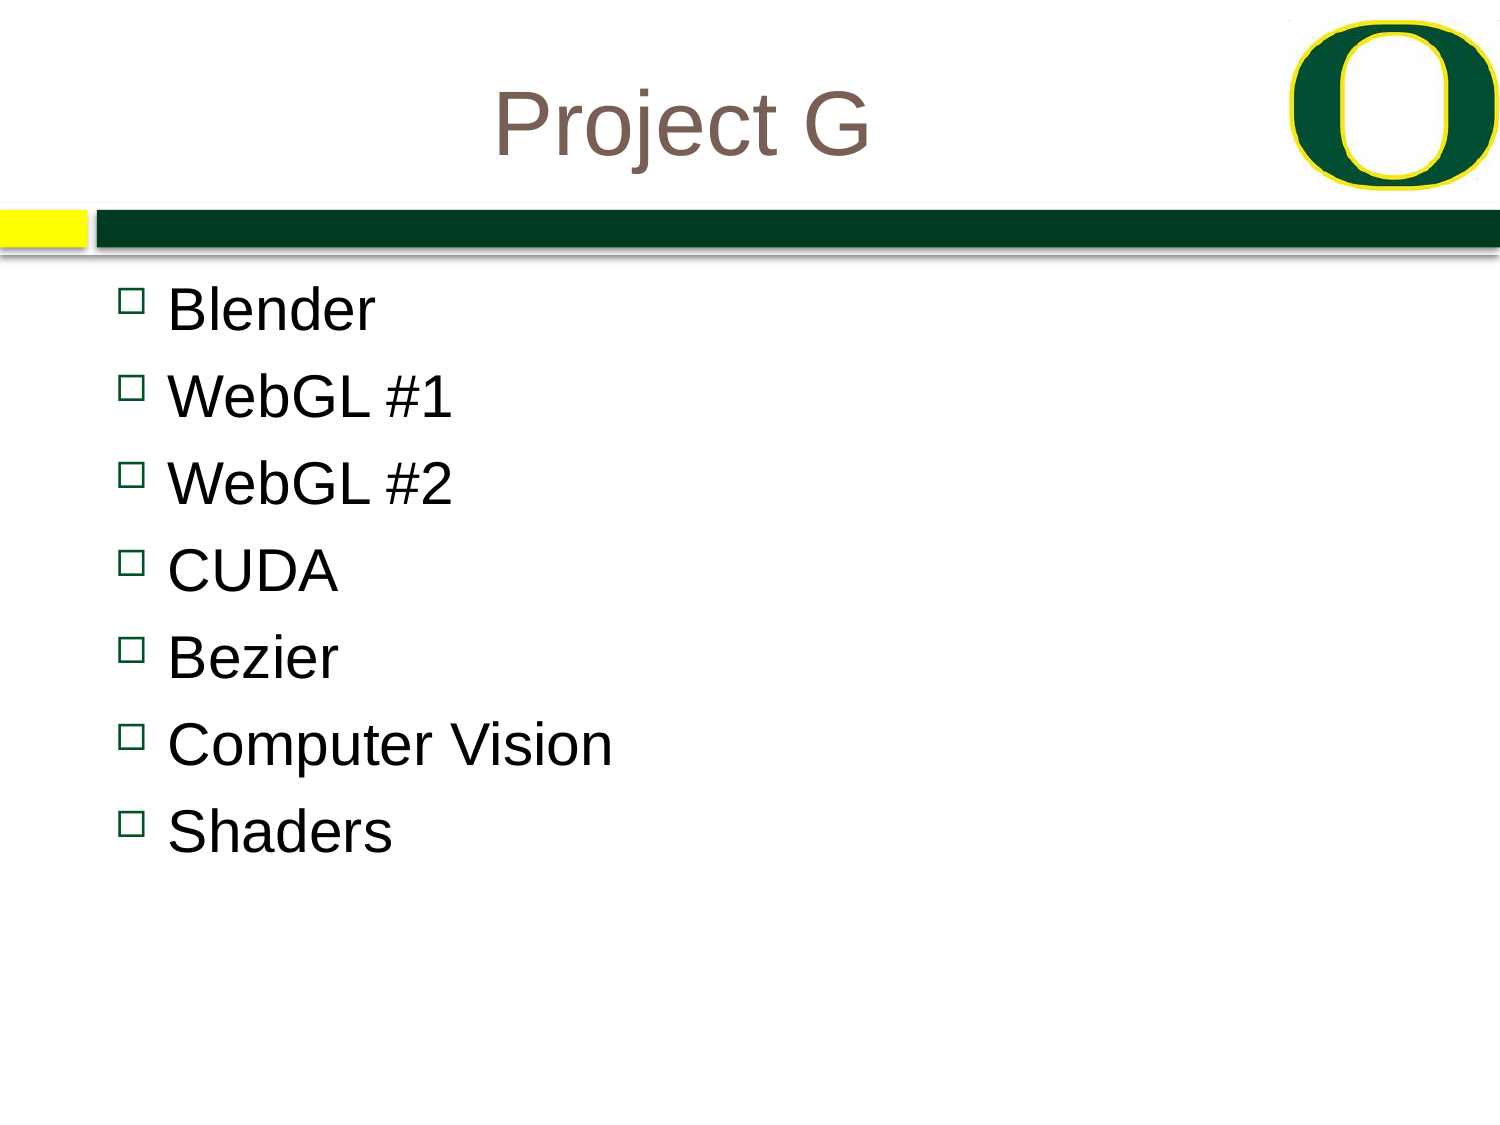

# Project G
Blender
WebGL #1
WebGL #2
CUDA
Bezier
Computer Vision
Shaders